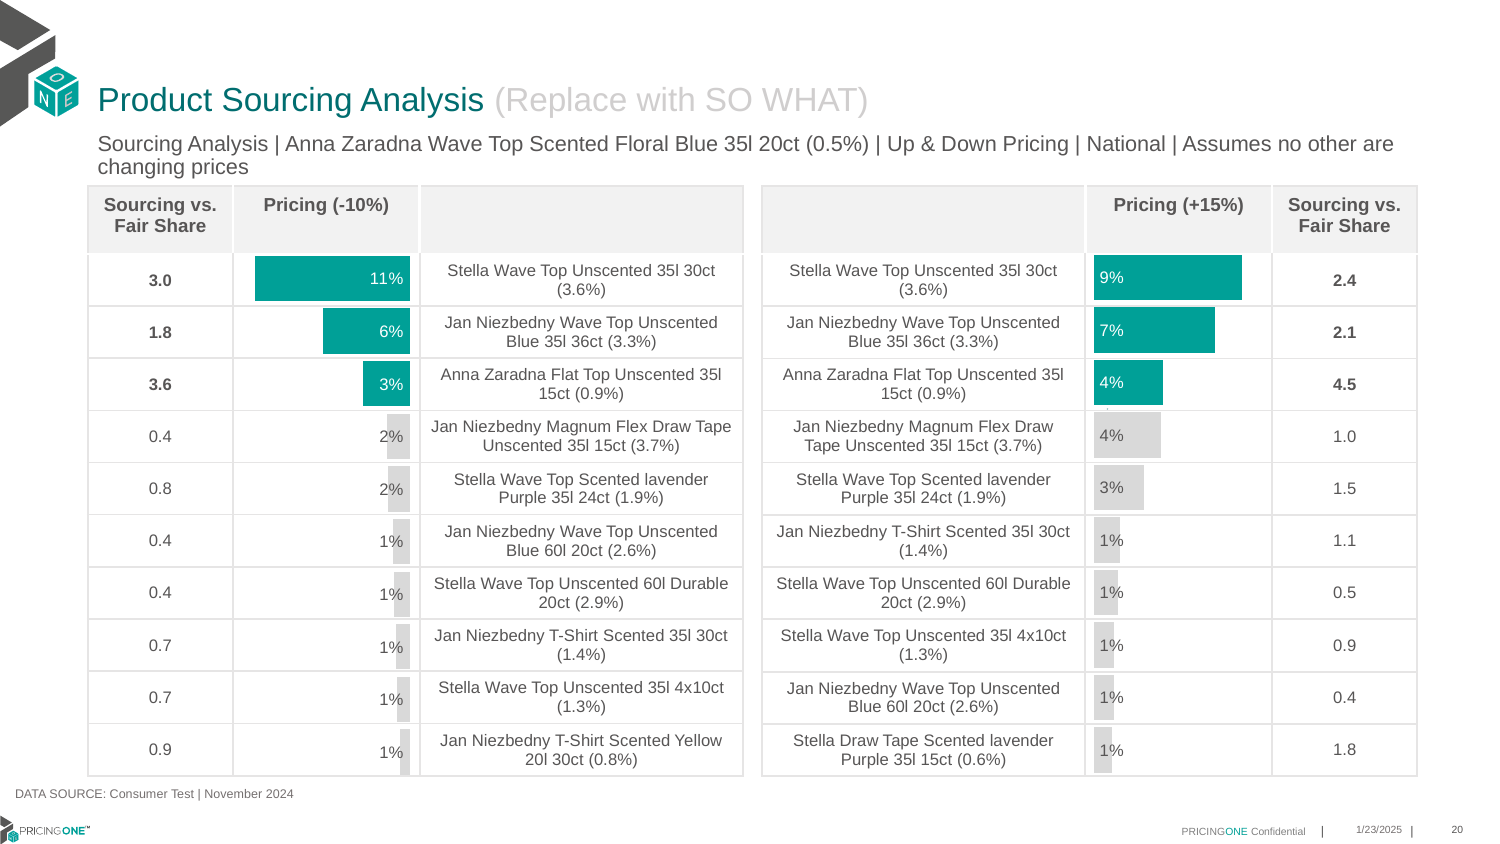

# Product Sourcing Analysis (Replace with SO WHAT)
Sourcing Analysis | Anna Zaradna Wave Top Scented Floral Blue 35l 20ct (0.5%) | Up & Down Pricing | National | Assumes no other are changing prices
| Sourcing vs. Fair Share | Pricing (-10%) |  |
| --- | --- | --- |
| 3.0 |  | Stella Wave Top Unscented 35l 30ct (3.6%) |
| 1.8 |  | Jan Niezbedny Wave Top Unscented Blue 35l 36ct (3.3%) |
| 3.6 |  | Anna Zaradna Flat Top Unscented 35l 15ct (0.9%) |
| 0.4 |  | Jan Niezbedny Magnum Flex Draw Tape Unscented 35l 15ct (3.7%) |
| 0.8 |  | Stella Wave Top Scented lavender Purple 35l 24ct (1.9%) |
| 0.4 |  | Jan Niezbedny Wave Top Unscented Blue 60l 20ct (2.6%) |
| 0.4 |  | Stella Wave Top Unscented 60l Durable 20ct (2.9%) |
| 0.7 |  | Jan Niezbedny T-Shirt Scented 35l 30ct (1.4%) |
| 0.7 |  | Stella Wave Top Unscented 35l 4x10ct (1.3%) |
| 0.9 |  | Jan Niezbedny T-Shirt Scented Yellow 20l 30ct (0.8%) |
|  | Pricing (+15%) | Sourcing vs. Fair Share |
| --- | --- | --- |
| Stella Wave Top Unscented 35l 30ct (3.6%) |  | 2.4 |
| Jan Niezbedny Wave Top Unscented Blue 35l 36ct (3.3%) |  | 2.1 |
| Anna Zaradna Flat Top Unscented 35l 15ct (0.9%) |  | 4.5 |
| Jan Niezbedny Magnum Flex Draw Tape Unscented 35l 15ct (3.7%) |  | 1.0 |
| Stella Wave Top Scented lavender Purple 35l 24ct (1.9%) |  | 1.5 |
| Jan Niezbedny T-Shirt Scented 35l 30ct (1.4%) |  | 1.1 |
| Stella Wave Top Unscented 60l Durable 20ct (2.9%) |  | 0.5 |
| Stella Wave Top Unscented 35l 4x10ct (1.3%) |  | 0.9 |
| Jan Niezbedny Wave Top Unscented Blue 60l 20ct (2.6%) |  | 0.4 |
| Stella Draw Tape Scented lavender Purple 35l 15ct (0.6%) |  | 1.8 |

### Chart

| Category | Anna Zaradna Wave Top Scented Floral Blue 35l 20ct (0.5%) |
|---|---|
| Stella Wave Top Unscented 35l 30ct (3.6%) | 0.08572534078616617 |
| Jan Niezbedny Wave Top Unscented Blue 35l 36ct (3.3%) | 0.0701366414880923 |
| Anna Zaradna Flat Top Unscented 35l 15ct (0.9%) | 0.04010980473028345 |
| Jan Niezbedny Magnum Flex Draw Tape Unscented 35l 15ct (3.7%) | 0.03881934829546004 |
| Stella Wave Top Scented lavender Purple 35l 24ct (1.9%) | 0.028872396271922552 |
| Jan Niezbedny T-Shirt Scented 35l 30ct (1.4%) | 0.0149183235790329 |
| Stella Wave Top Unscented 60l Durable 20ct (2.9%) | 0.014082592843679027 |
| Stella Wave Top Unscented 35l 4x10ct (1.3%) | 0.011912735864239516 |
| Jan Niezbedny Wave Top Unscented Blue 60l 20ct (2.6%) | 0.011687693664812612 |
| Stella Draw Tape Scented lavender Purple 35l 15ct (0.6%) | 0.010659546444086475 |

### Chart

| Category | Anna Zaradna Wave Top Scented Floral Blue 35l 20ct (0.5%) |
|---|---|
| Stella Wave Top Unscented 35l 30ct (3.6%) | 0.10611701254933441 |
| Jan Niezbedny Wave Top Unscented Blue 35l 36ct (3.3%) | 0.059787697617956964 |
| Anna Zaradna Flat Top Unscented 35l 15ct (0.9%) | 0.032270510487256224 |
| Jan Niezbedny Magnum Flex Draw Tape Unscented 35l 15ct (3.7%) | 0.015951884915211784 |
| Stella Wave Top Scented lavender Purple 35l 24ct (1.9%) | 0.015062013775247123 |
| Jan Niezbedny Wave Top Unscented Blue 60l 20ct (2.6%) | 0.011621732311398436 |
| Stella Wave Top Unscented 60l Durable 20ct (2.9%) | 0.010947894444417614 |
| Jan Niezbedny T-Shirt Scented 35l 30ct (1.4%) | 0.009874374671020154 |
| Stella Wave Top Unscented 35l 4x10ct (1.3%) | 0.009197480679697553 |
| Jan Niezbedny T-Shirt Scented Yellow 20l 30ct (0.8%) | 0.007095049258679053 |
DATA SOURCE: Consumer Test | November 2024

1/23/2025
20